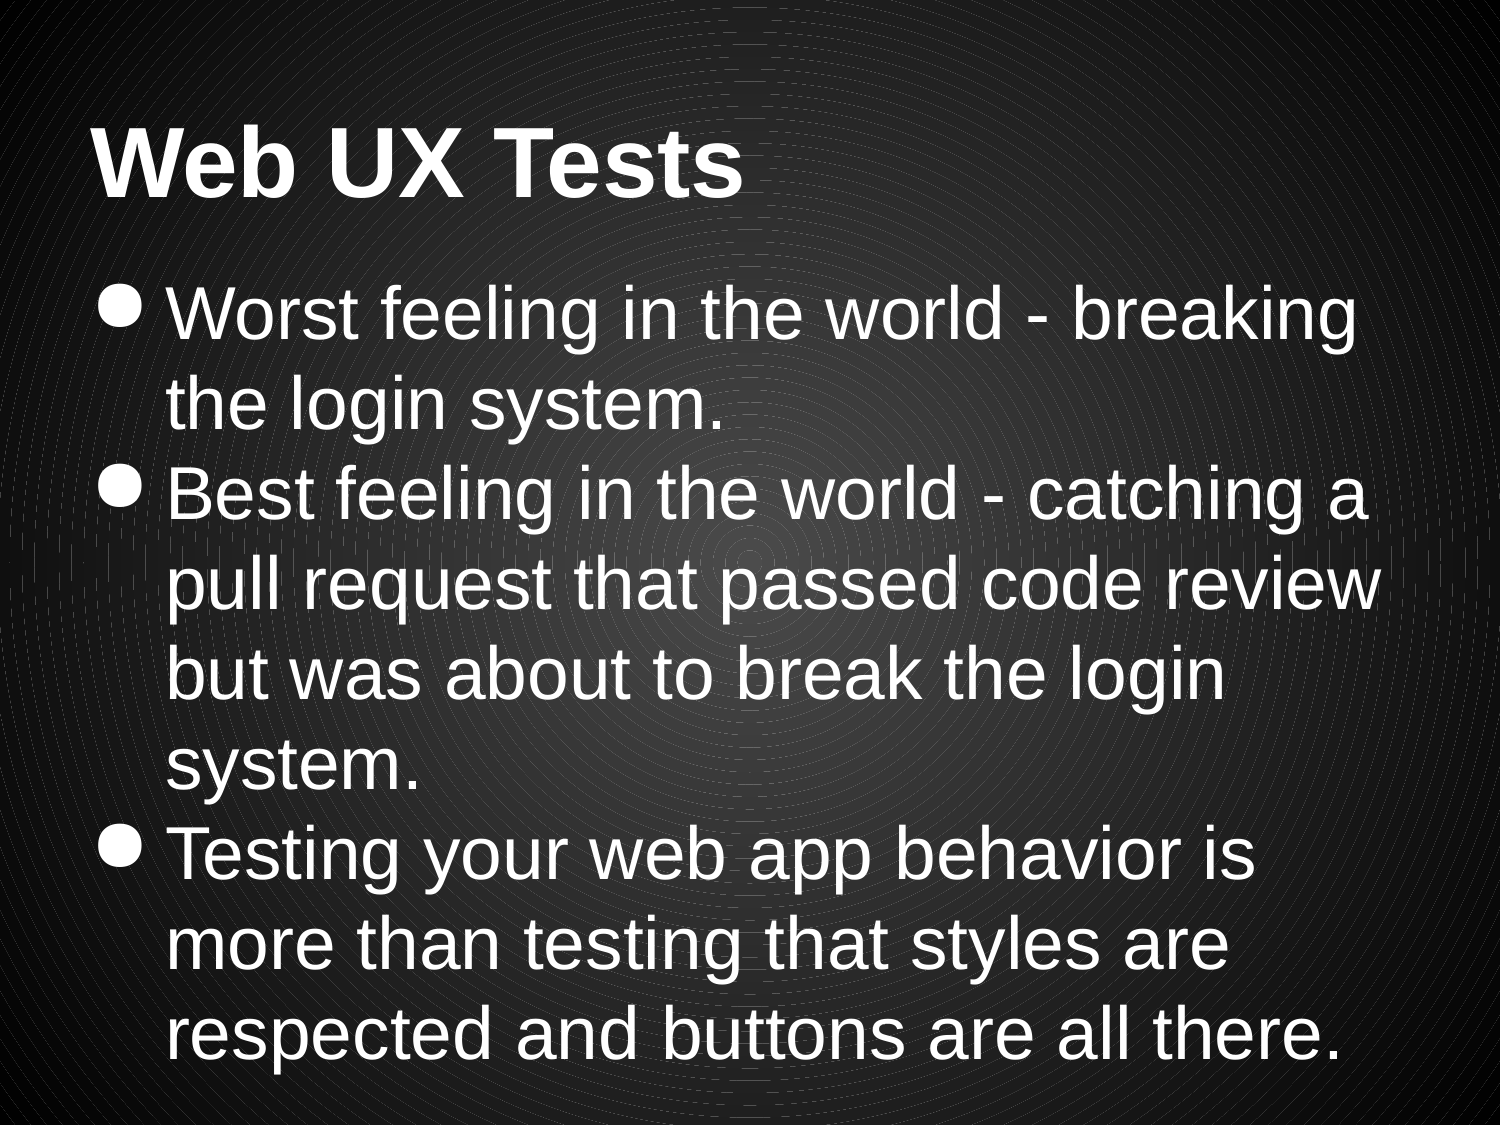

# Web UX Tests
Worst feeling in the world - breaking the login system.
Best feeling in the world - catching a pull request that passed code review but was about to break the login system.
Testing your web app behavior is more than testing that styles are respected and buttons are all there.